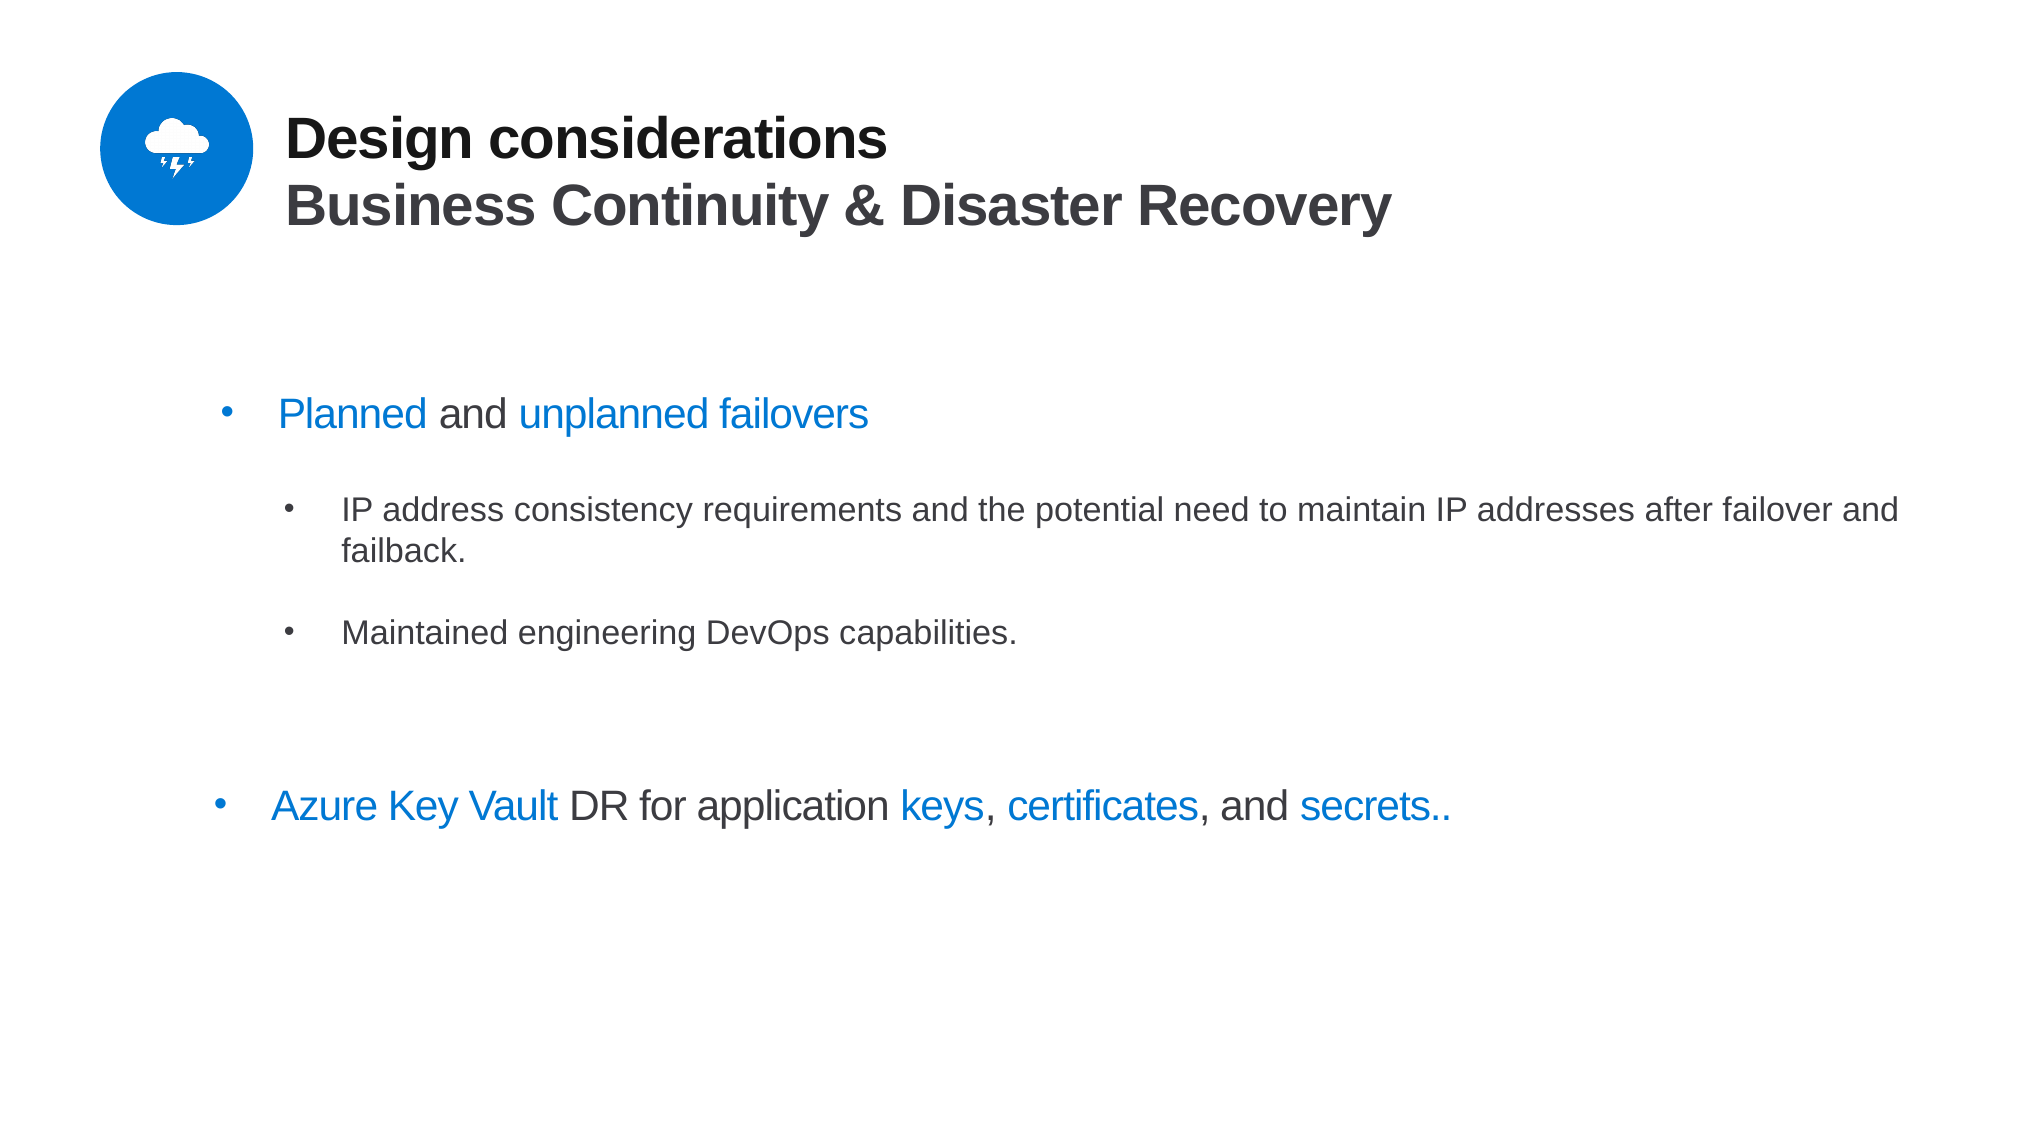

# Design considerations Business Continuity & Disaster Recovery

Planned and unplanned failovers

IP address consistency requirements and the potential need to maintain IP addresses after failover and failback.

Maintained engineering DevOps capabilities.
Azure Key Vault DR for application keys, certificates, and secrets..